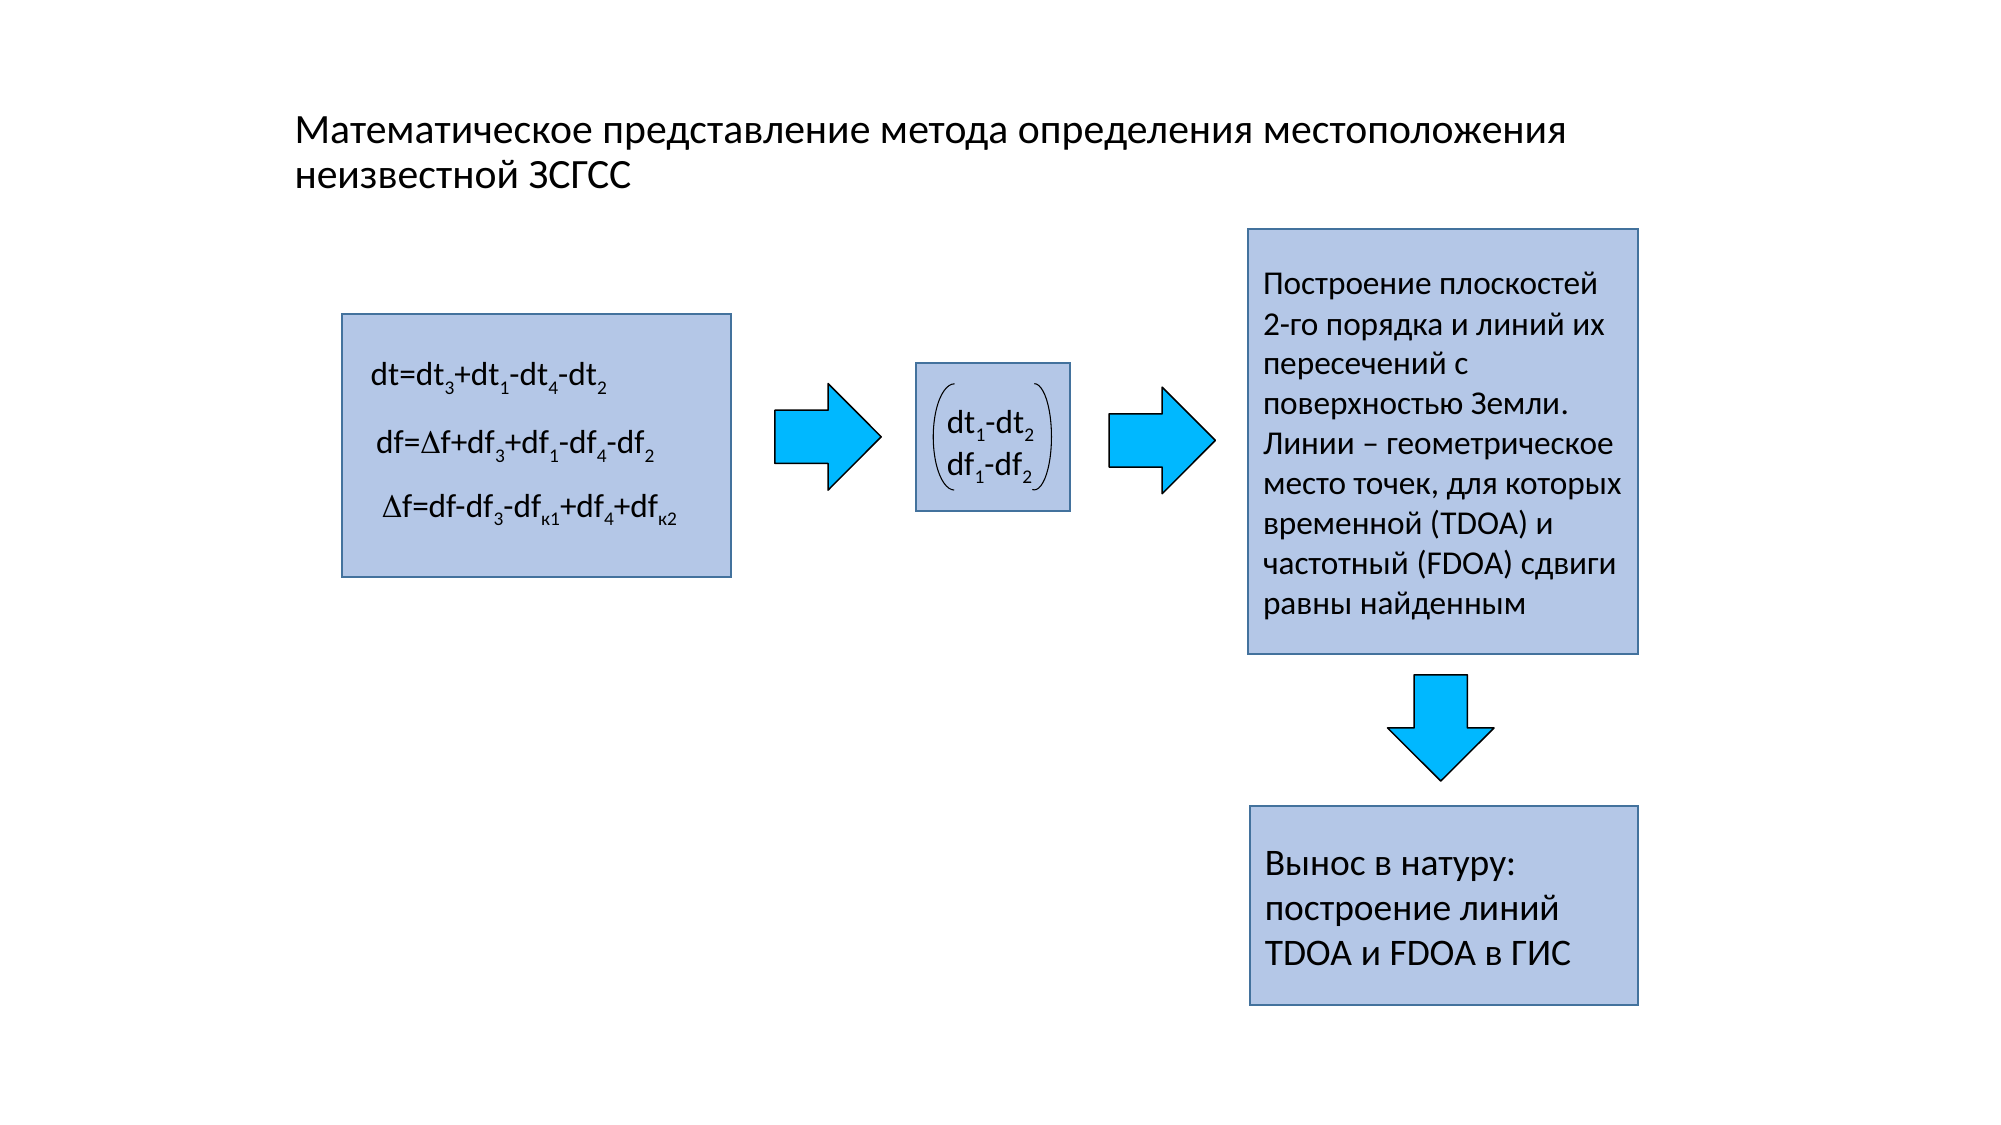

# Математическое представление метода определения местоположения неизвестной ЗСГСС
Построение плоскостей 2-го порядка и линий их пересечений с поверхностью Земли.
Линии – геометрическое место точек, для которых временной (TDOA) и частотный (FDOA) сдвиги равны найденным

dt=dt3+dt1-dt4-dt2

dt1-dt2
df1-df2
df=Δf+df3+df1-df4-df2
Δf=df-df3-dfк1+df4+dfк2

Вынос в натуру:  построение линий TDOA и FDOA в ГИС